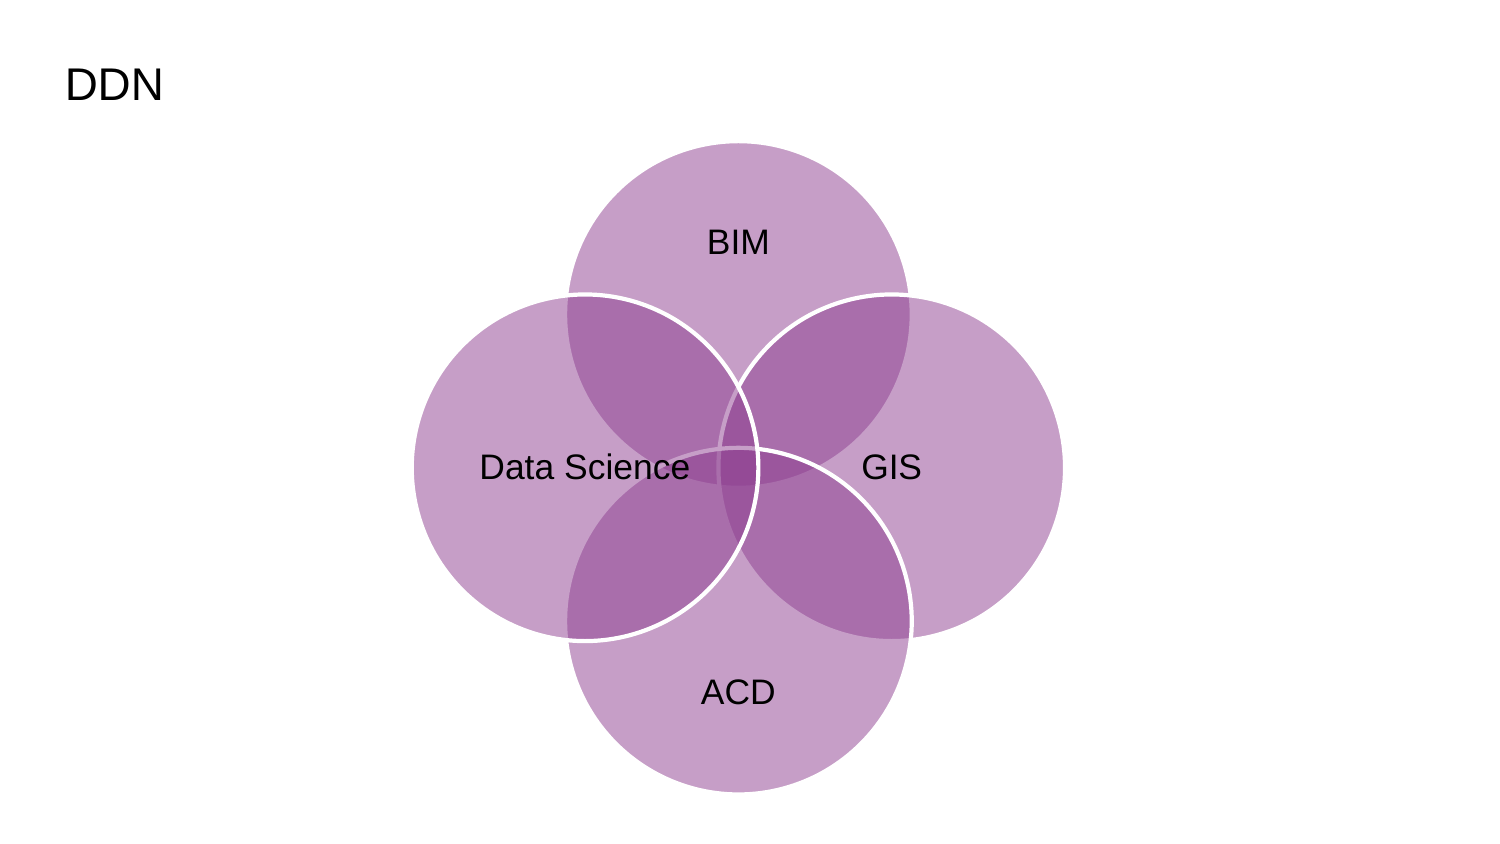

# DDN

BIM
GIS
ACD
Data Science